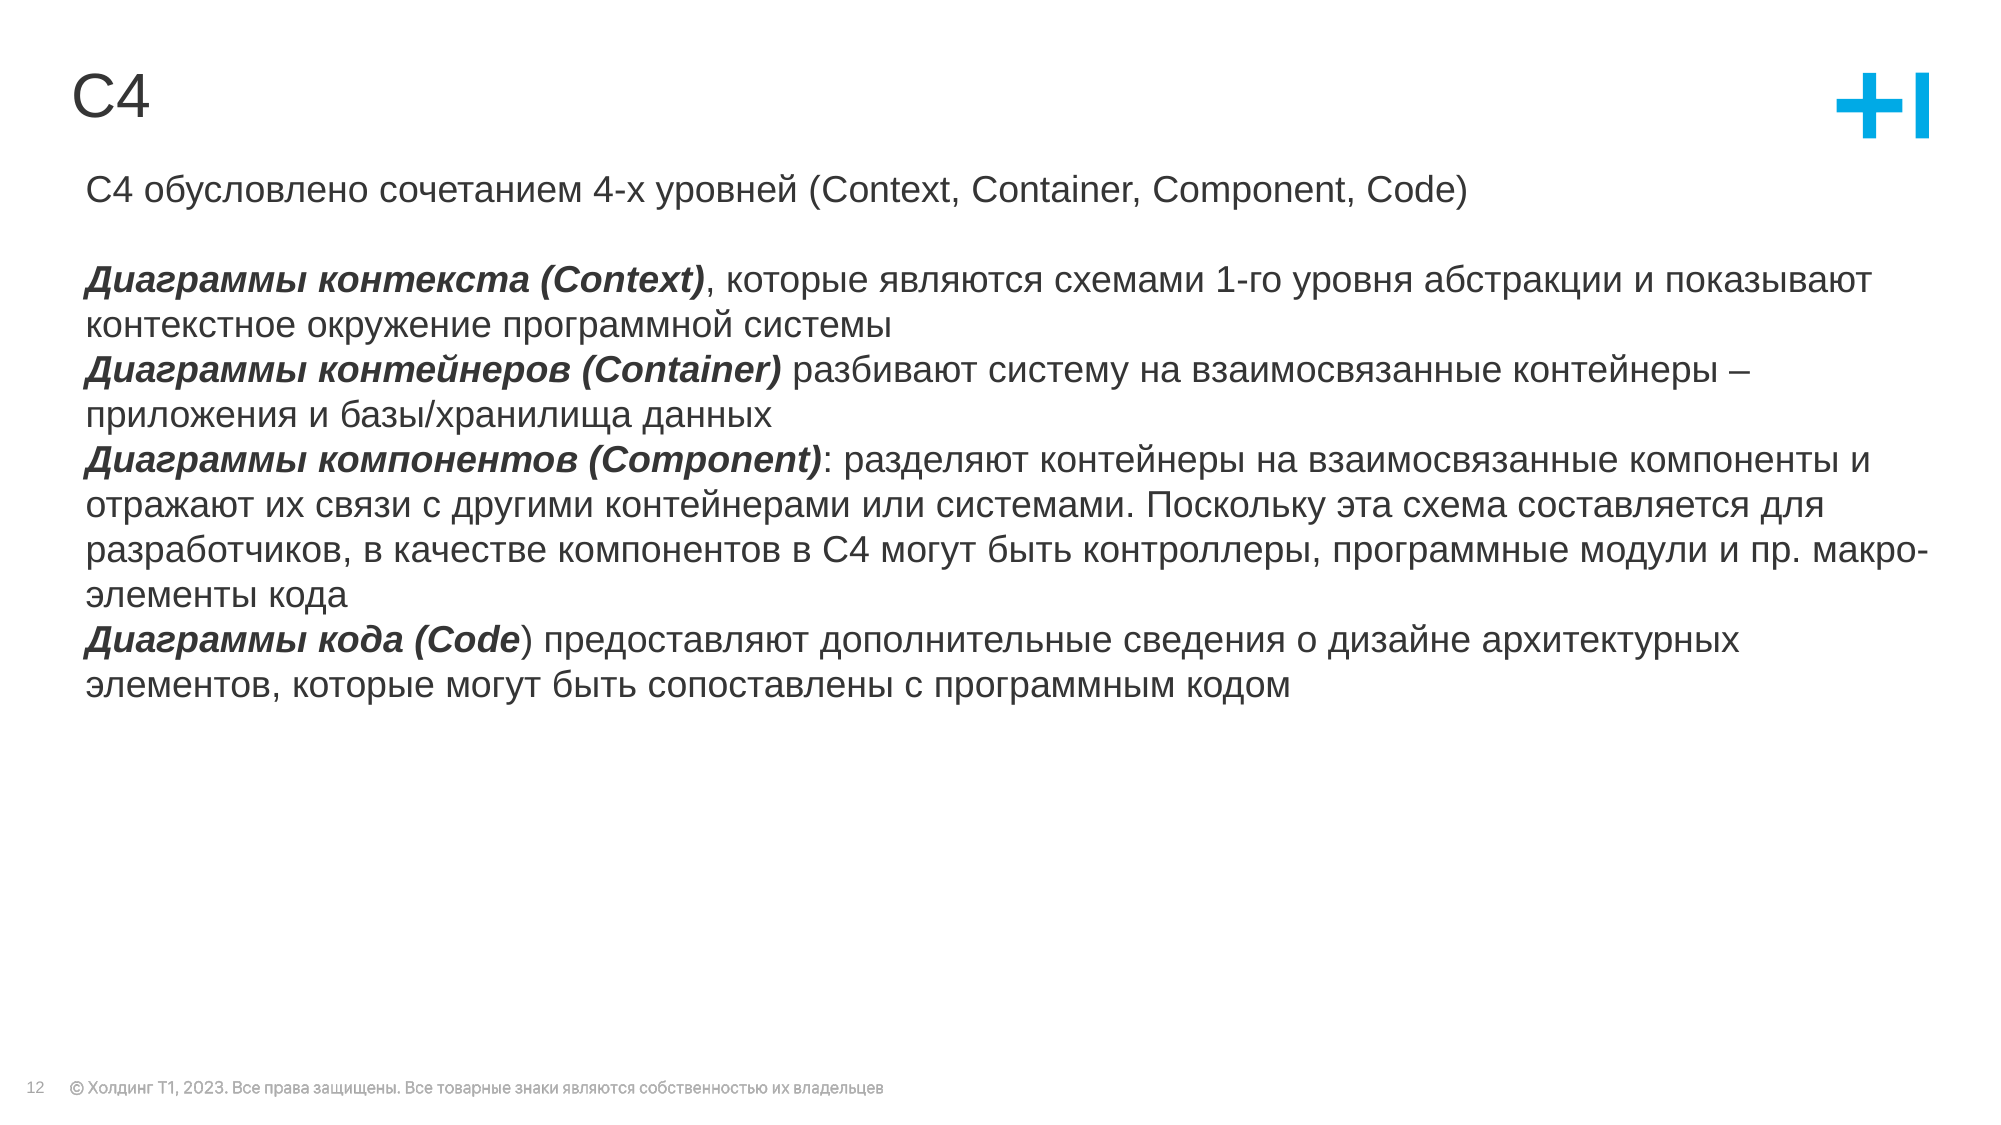

# C4
C4 обусловлено сочетанием 4-х уровней (Context, Container, Component, Code)

Диаграммы контекста (Context), которые являются схемами 1-го уровня абстракции и показывают контекстное окружение программной системы
Диаграммы контейнеров (Container) разбивают систему на взаимосвязанные контейнеры – приложения и базы/хранилища данных
Диаграммы компонентов (Component): разделяют контейнеры на взаимосвязанные компоненты и отражают их связи с другими контейнерами или системами. Поскольку эта схема составляется для разработчиков, в качестве компонентов в C4 могут быть контроллеры, программные модули и пр. макро-элементы кода
Диаграммы кода (Code) предоставляют дополнительные сведения о дизайне архитектурных элементов, которые могут быть сопоставлены с программным кодом